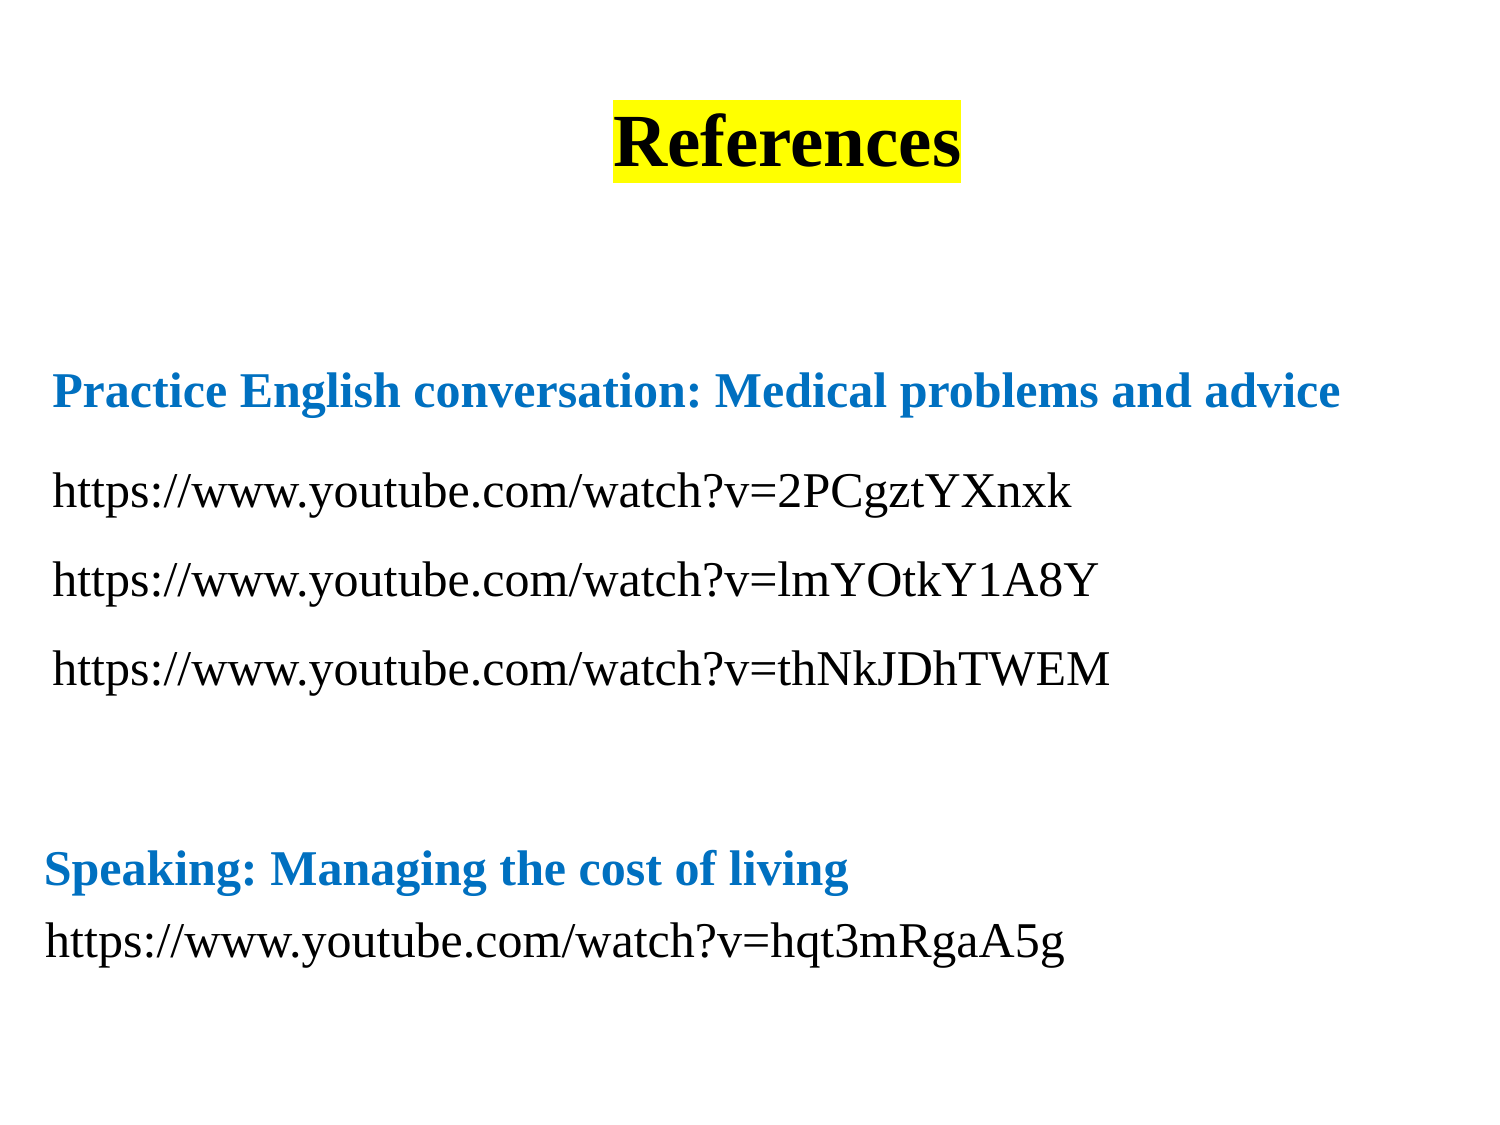

References
Practice English conversation: Medical problems and advice
https://www.youtube.com/watch?v=2PCgztYXnxk
https://www.youtube.com/watch?v=lmYOtkY1A8Y
https://www.youtube.com/watch?v=thNkJDhTWEM
Speaking: Managing the cost of living
https://www.youtube.com/watch?v=hqt3mRgaA5g